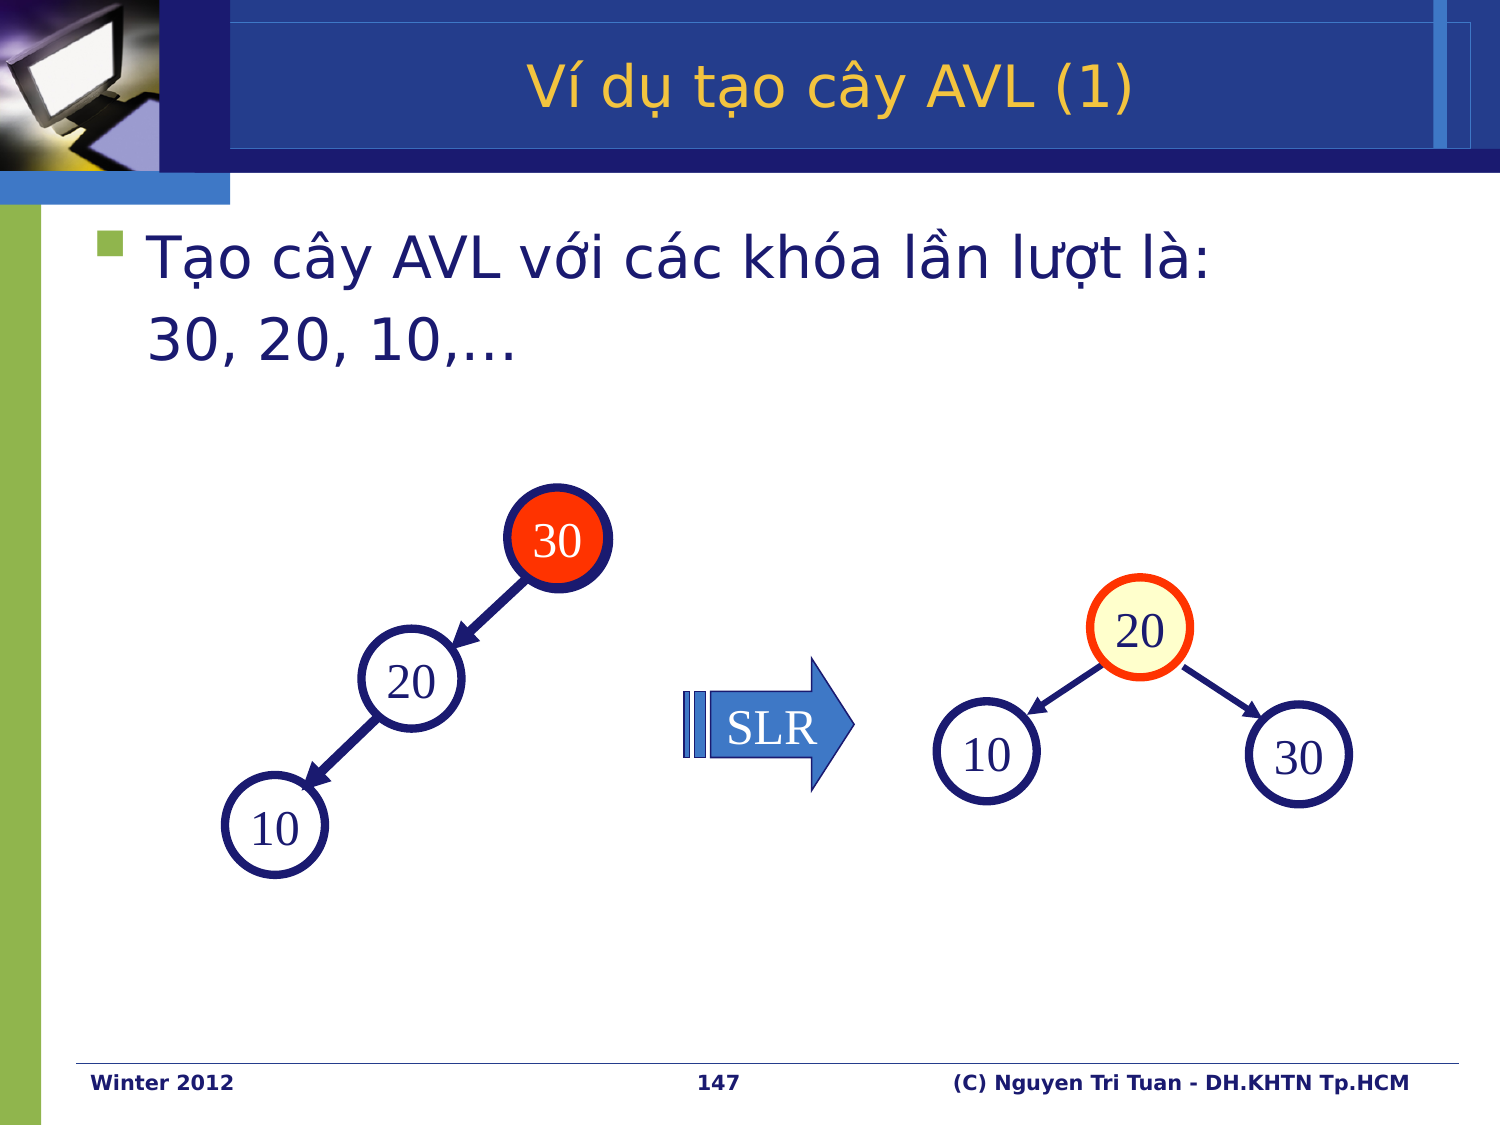

# Ví dụ tạo cây AVL (1)
Tạo cây AVL với các khóa lần lượt là:
	30, 20, 10,…
30
30
20

10
30

20
SLR

10
Winter 2012
147
(C) Nguyen Tri Tuan - DH.KHTN Tp.HCM